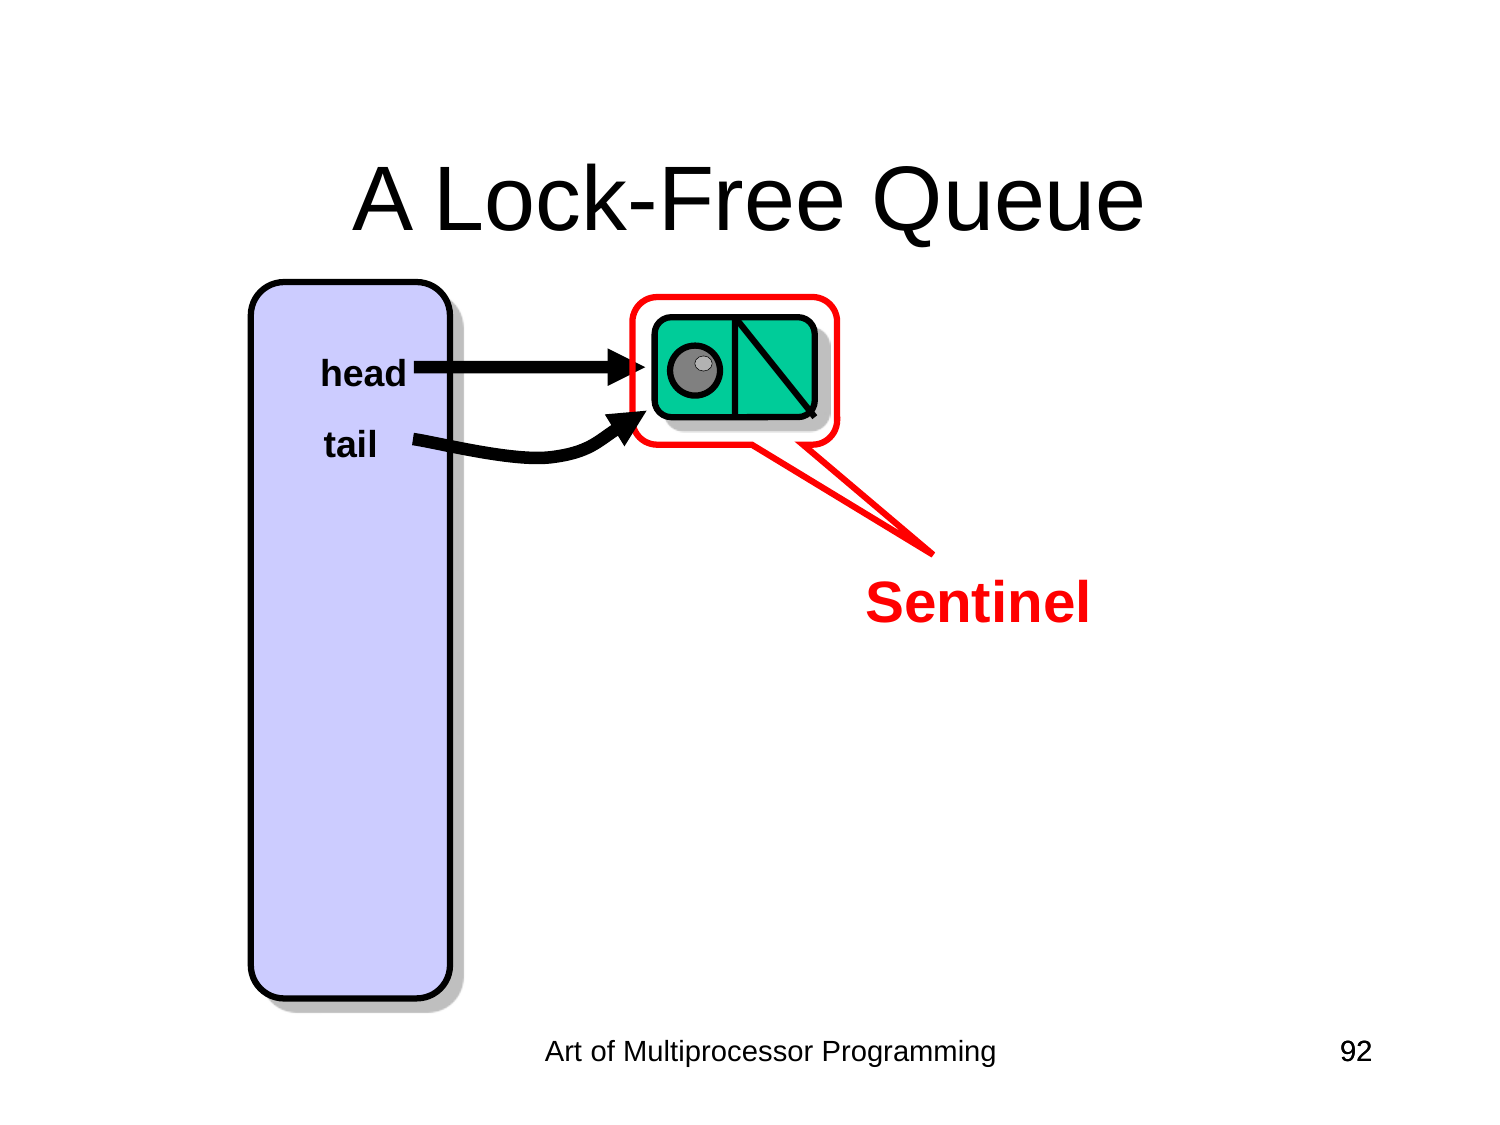

A Lock-Free Queue

head

tail
Sentinel
Art of Multiprocessor Programming
92
92